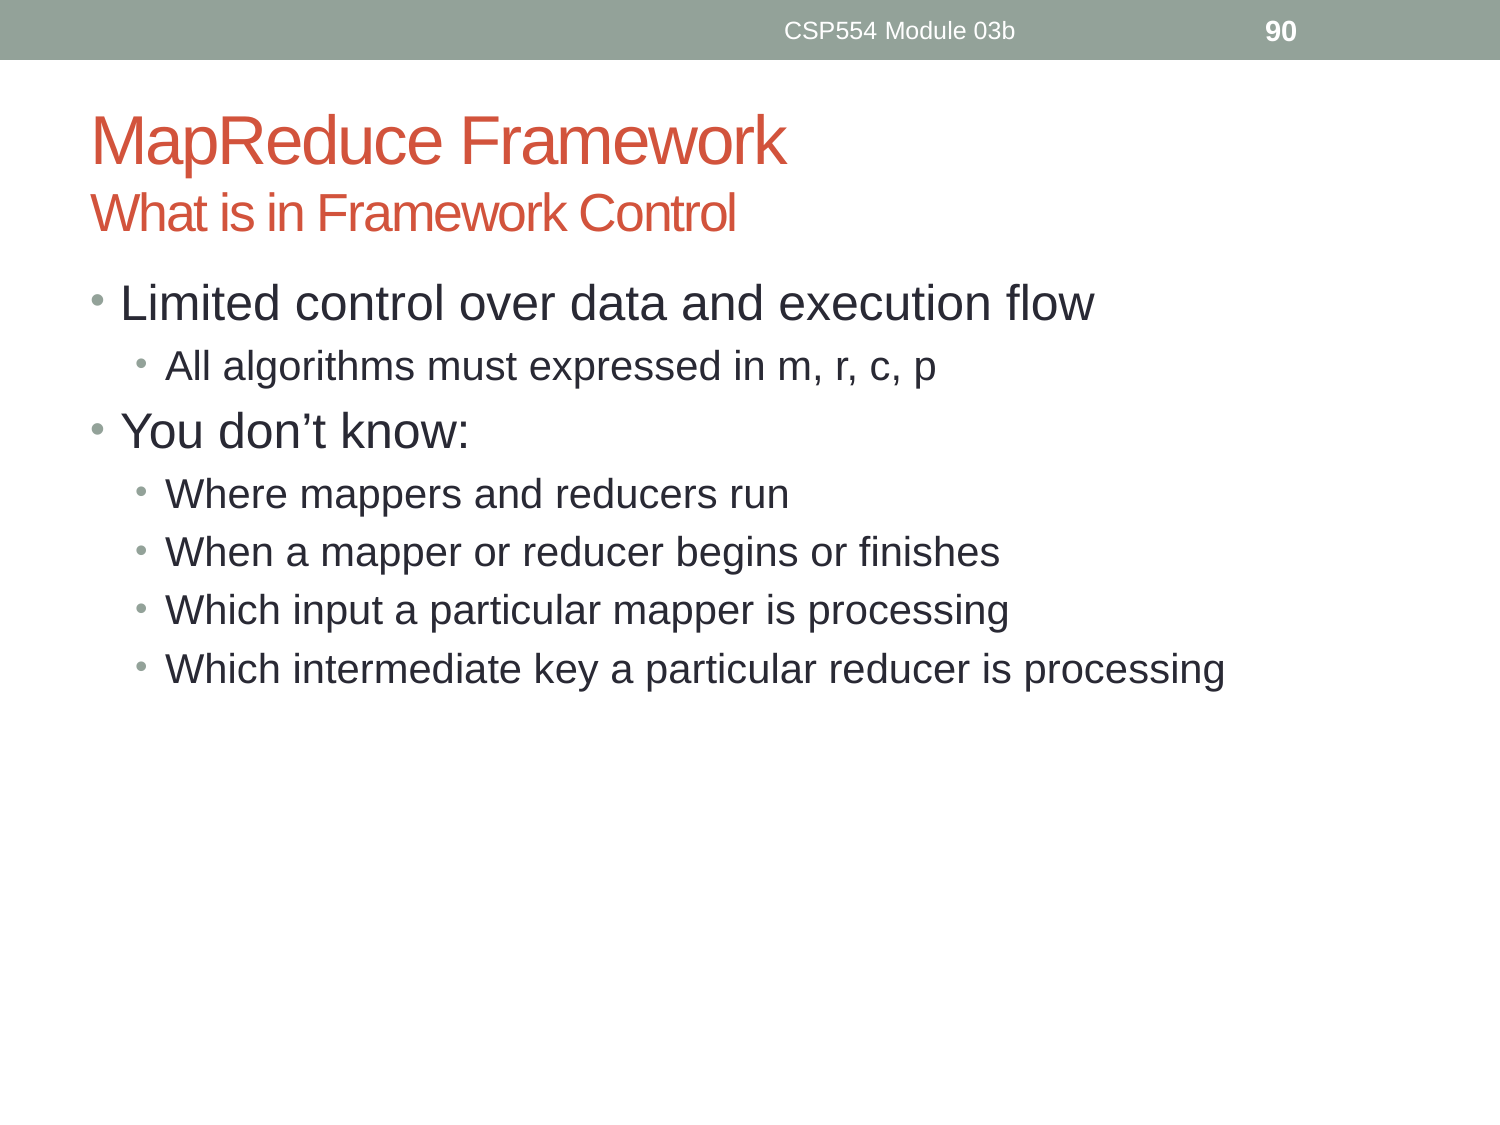

CSP554 Module 03b
90
# MapReduce Framework What is in Framework Control
Limited control over data and execution flow
All algorithms must expressed in m, r, c, p
You don’t know:
Where mappers and reducers run
When a mapper or reducer begins or finishes
Which input a particular mapper is processing
Which intermediate key a particular reducer is processing